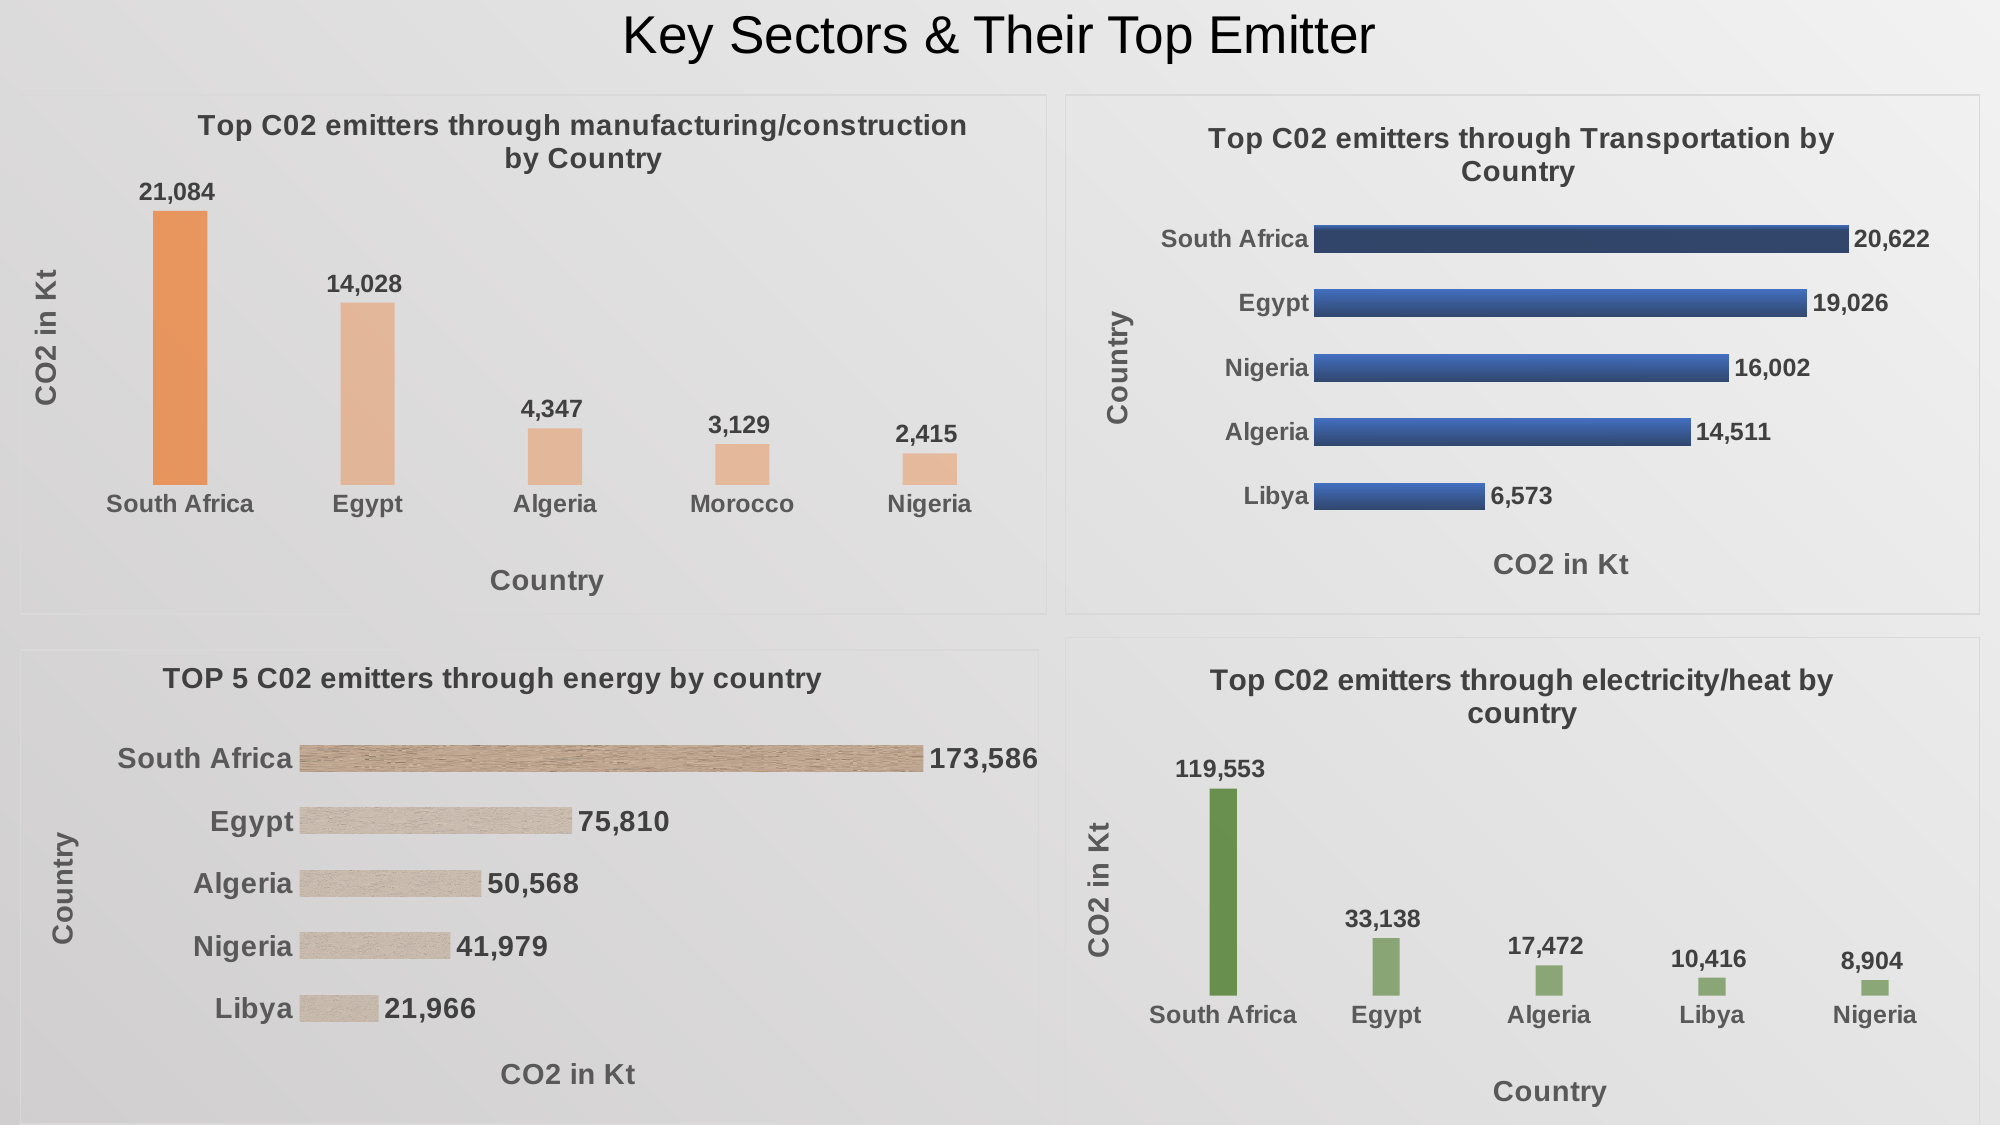

# Key Sectors & Their Top Emitter

### Chart: Top C02 emitters through manufacturing/construction by Country

| Category | C02_emission_through_manufacturing_and_construction |
|---|---|
| South Africa | 21084.0 |
| Egypt | 14028.0 |
| Algeria | 4347.0 |
| Morocco | 3129.0 |
| Nigeria | 2415.0 |

### Chart: Top C02 emitters through Transportation by Country

| Category | C02_emission_through_Transportation |
|---|---|
| Libya | 6573.0 |
| Algeria | 14511.0 |
| Nigeria | 16002.0 |
| Egypt | 19026.0 |
| South Africa | 20622.0 |

### Chart: Top C02 emitters through electricity/heat by country

| Category | C02_emission_through_electricity_and_heat |
|---|---|
| South Africa | 119553.0 |
| Egypt | 33138.0 |
| Algeria | 17472.0 |
| Libya | 10416.0 |
| Nigeria | 8904.0 |

### Chart: TOP 5 C02 emitters through energy by country

| Category | C02_emission_through_energy |
|---|---|
| Libya | 21966.0 |
| Nigeria | 41979.0 |
| Algeria | 50568.0 |
| Egypt | 75810.0 |
| South Africa | 173586.0 |